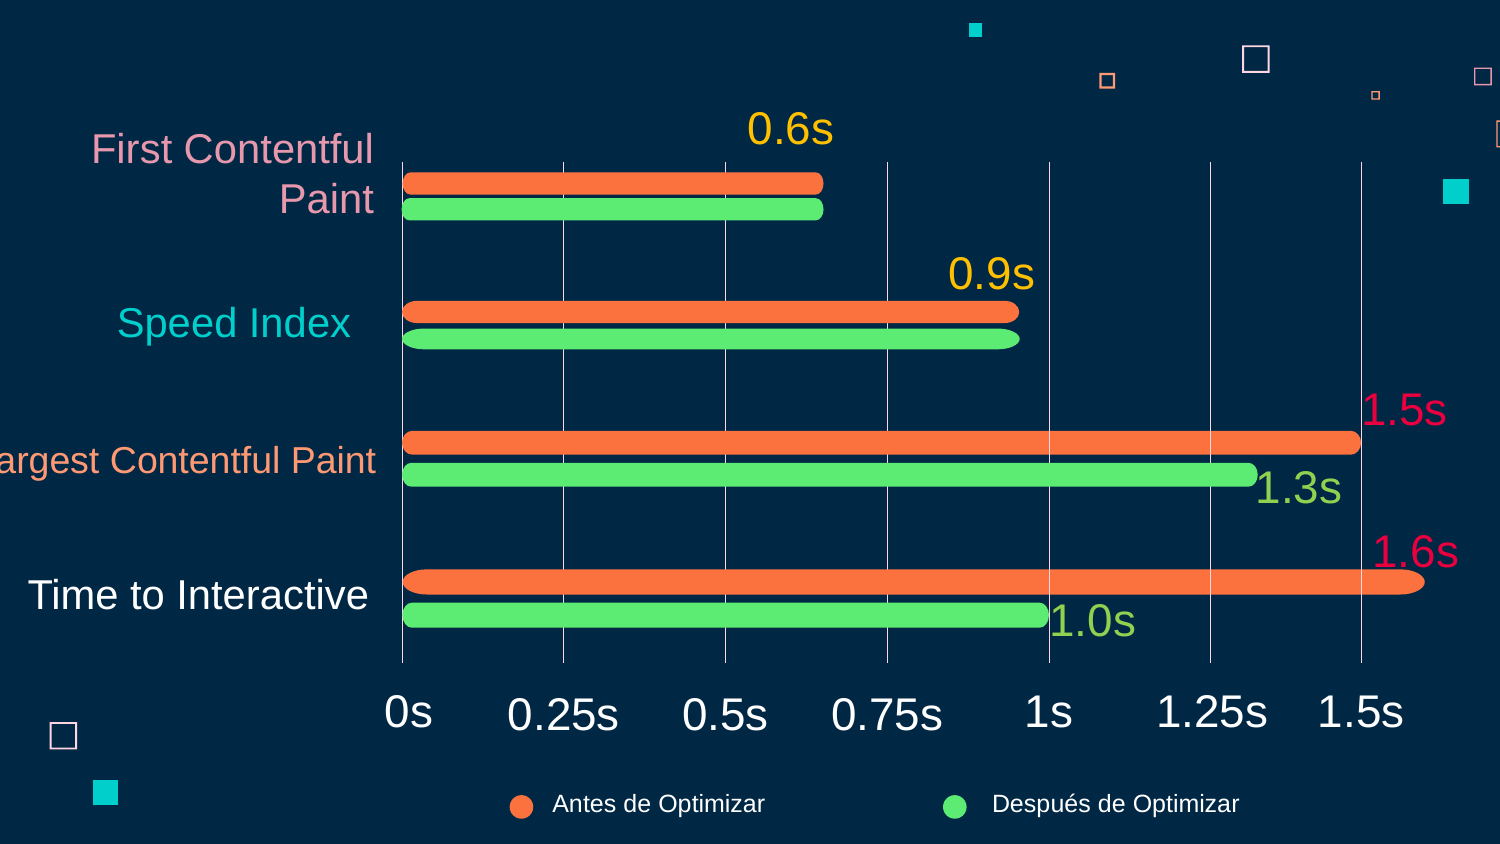

0.6s

First Contentful Paint

0.9s
Speed Index

1.5s
Largest Contentful Paint

1.3s
1.6s
Time to Interactive

1.0s
0s
1s
1.25s
1.5s
0.25s
0.5s
0.75s
Después de Optimizar
Antes de Optimizar